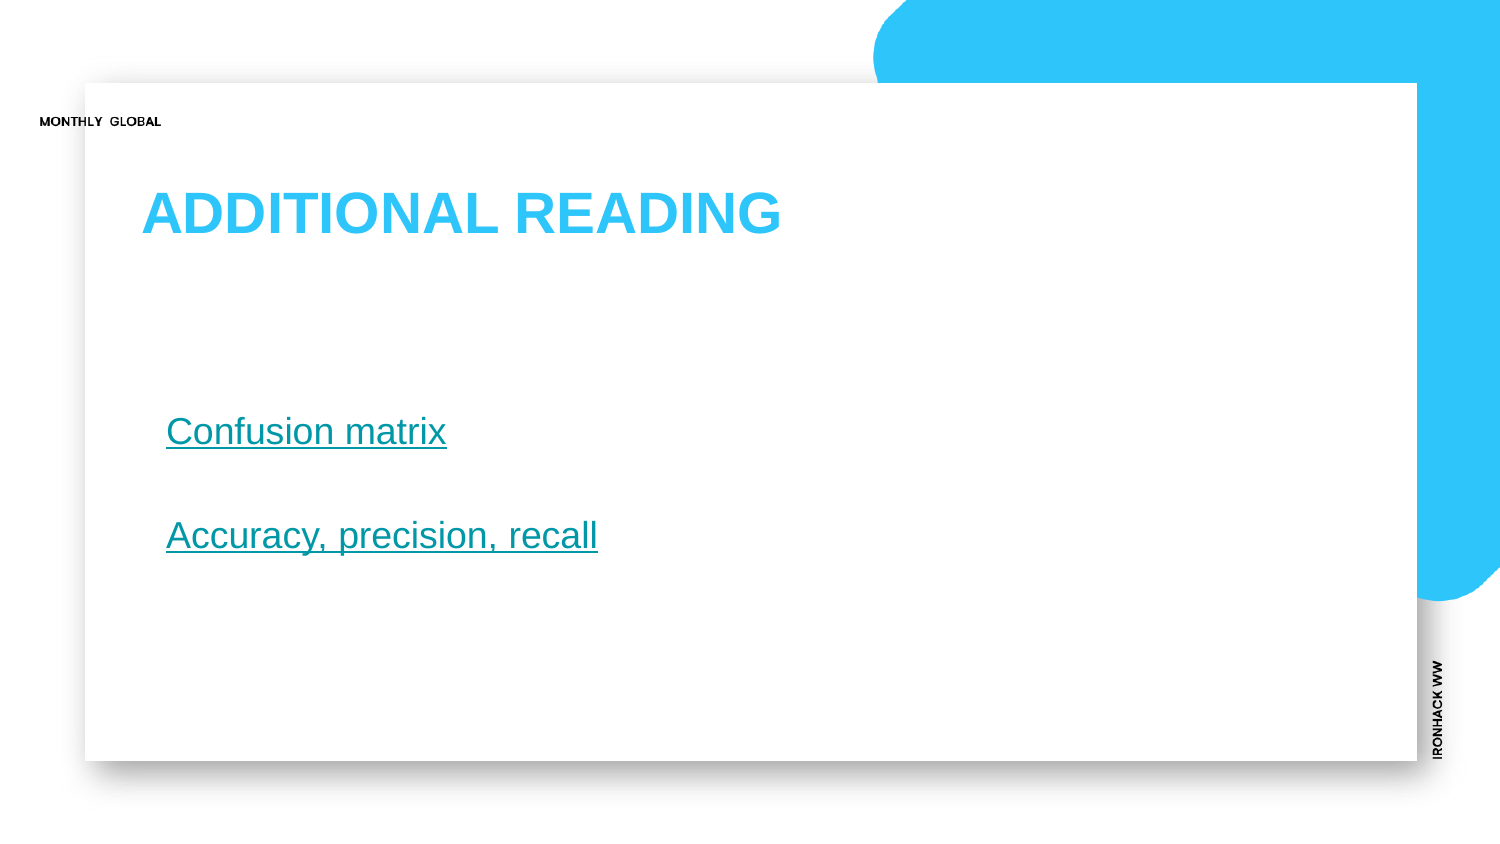

# ADDITIONAL READING

Confusion matrix

Accuracy, precision, recall